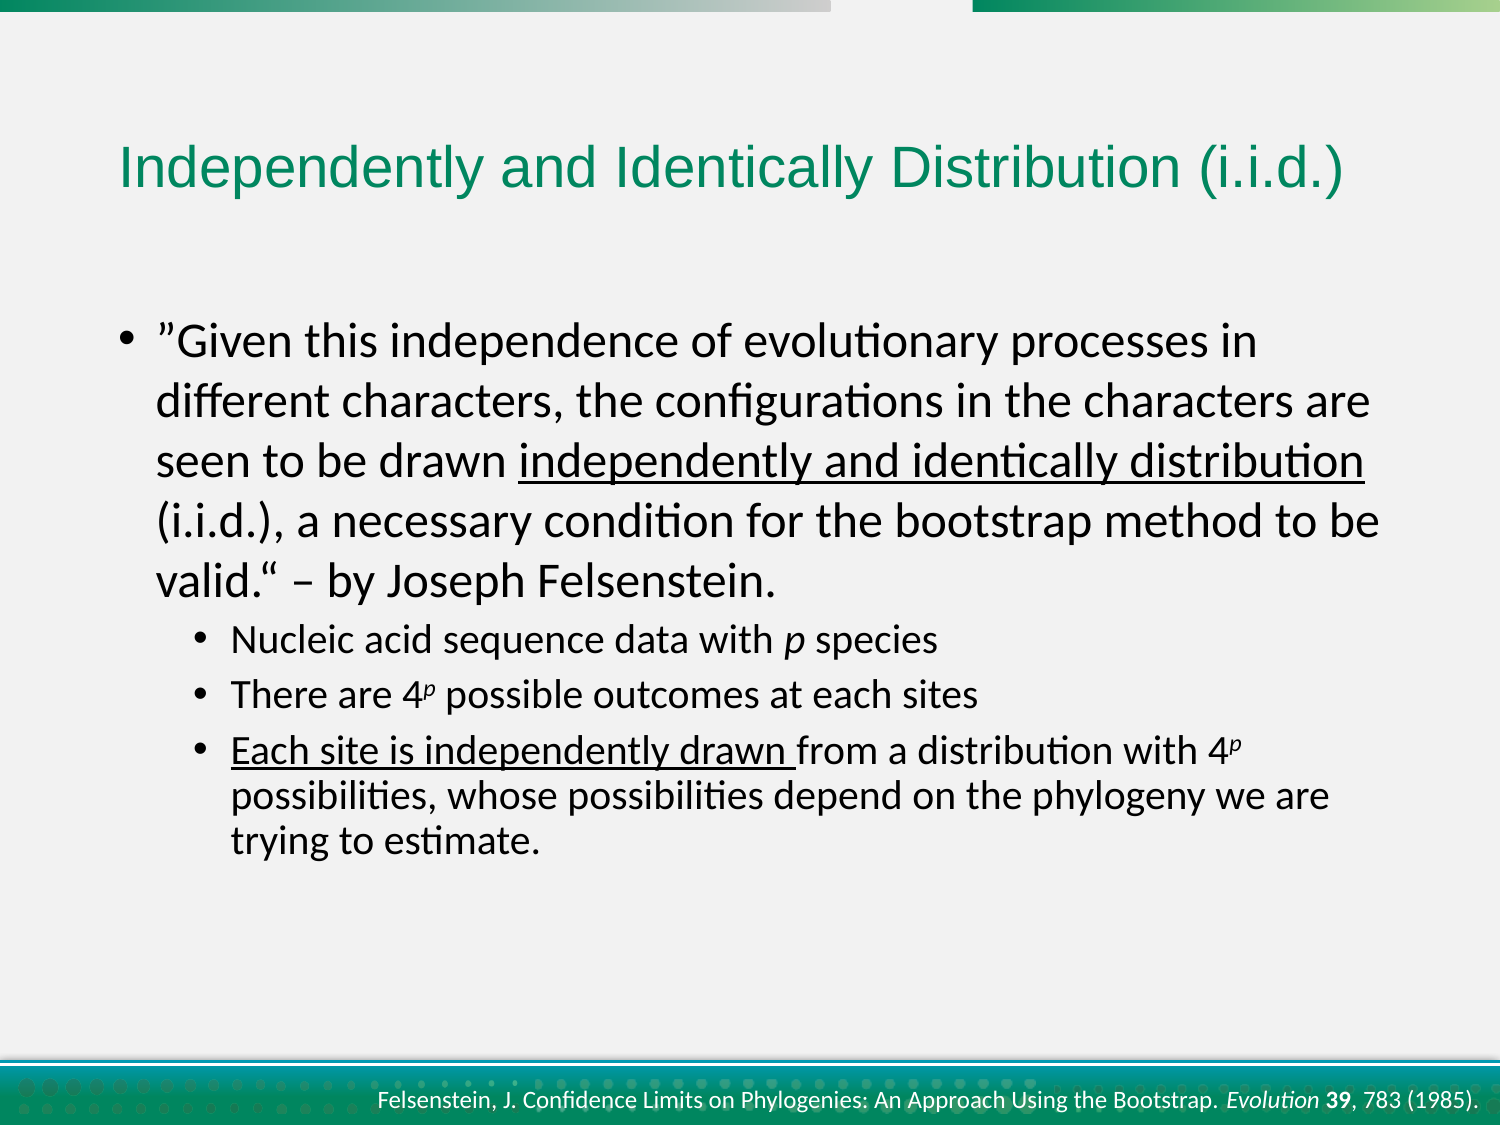

# Independently and Identically Distribution (i.i.d.)
”Given this independence of evolutionary processes in different characters, the configurations in the characters are seen to be drawn independently and identically distribution (i.i.d.), a necessary condition for the bootstrap method to be valid.“ – by Joseph Felsenstein.
Nucleic acid sequence data with p species
There are 4p possible outcomes at each sites
Each site is independently drawn from a distribution with 4p possibilities, whose possibilities depend on the phylogeny we are trying to estimate.
Felsenstein, J. Confidence Limits on Phylogenies: An Approach Using the Bootstrap. Evolution 39, 783 (1985).